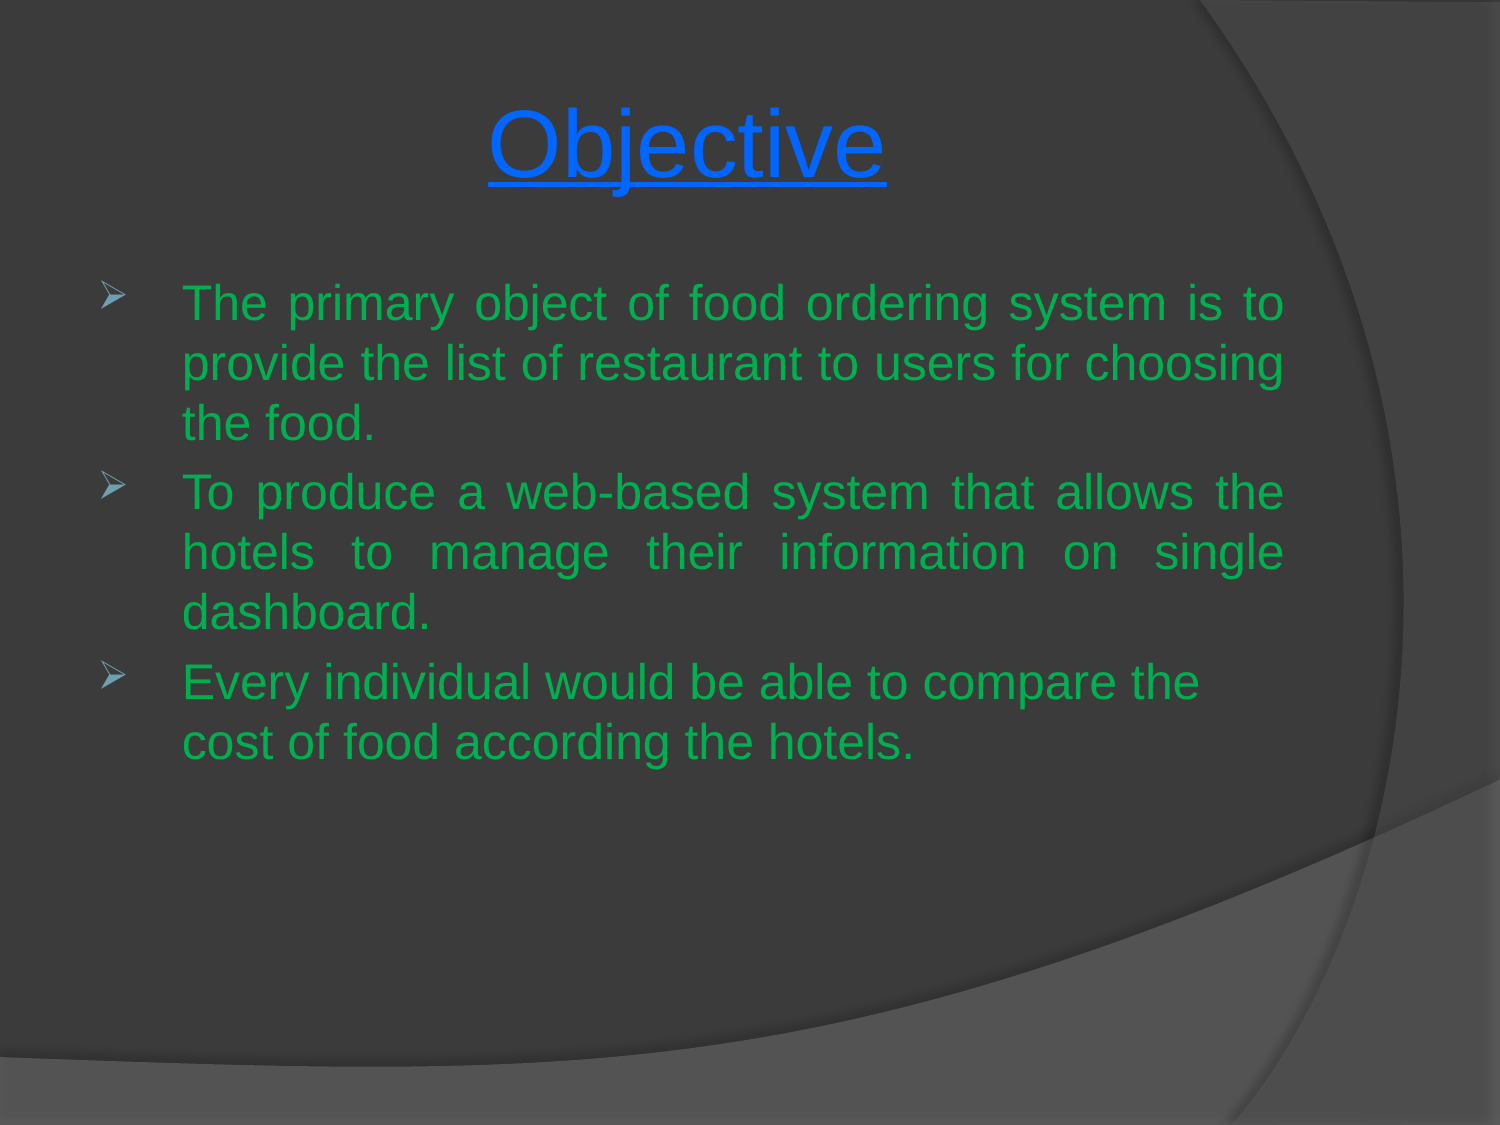

# Objective
The primary object of food ordering system is to provide the list of restaurant to users for choosing the food.
To produce a web-based system that allows the hotels to manage their information on single dashboard.
Every individual would be able to compare the cost of food according the hotels.